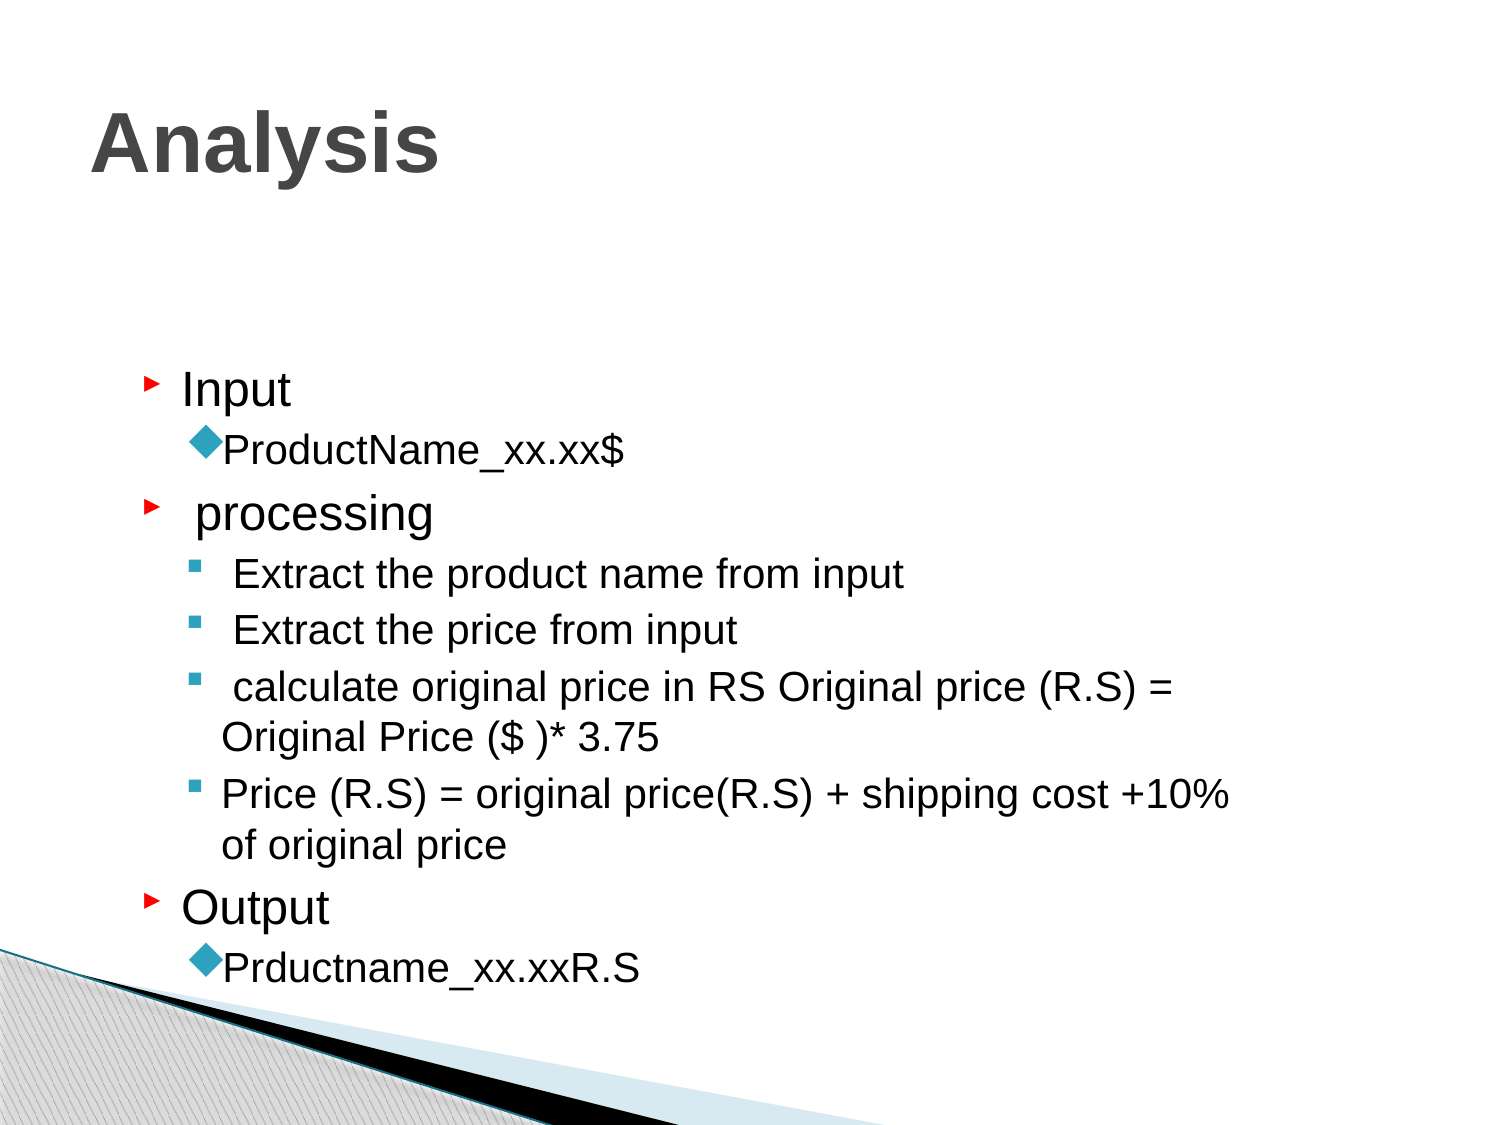

# Analysis
Input
ProductName_xx.xx$
 processing
 Extract the product name from input
 Extract the price from input
 calculate original price in RS Original price (R.S) = Original Price ($ )* 3.75
Price (R.S) = original price(R.S) + shipping cost +10% of original price
Output
Prductname_xx.xxR.S